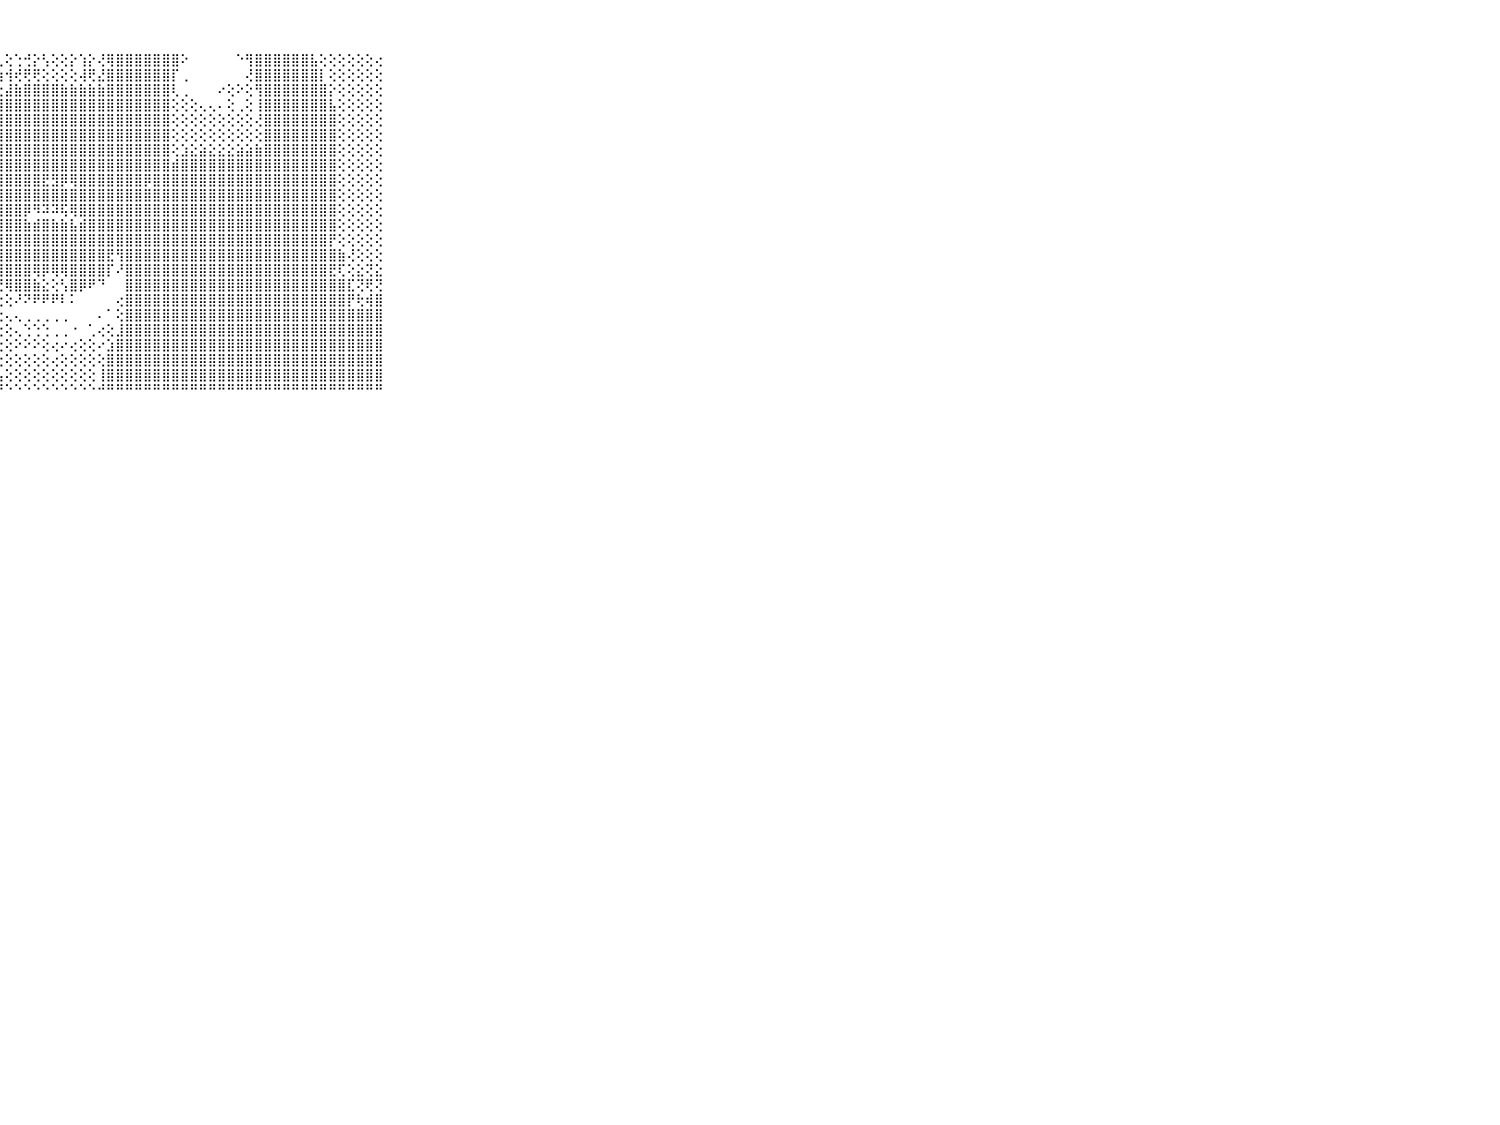

⠀⠀⠀⠀⠀⠀⠀⠀⠀⠀⠀⣿⣿⣿⣿⣿⣿⣿⣿⣿⣿⣿⣿⣿⣿⣿⢟⢇⢕⢑⢚⡕⢣⢕⢕⡕⢱⡕⢜⢿⣿⣿⣿⣿⣿⣿⣿⠕⠀⠀⠀⠀⠀⠑⢻⣿⣿⣿⣿⣿⣿⣧⢕⢕⢕⢕⢕⢕⢔⠀⠀⠀⠀⠀⠀⠀⠀⠀⠀⠀⠀
⠀⠀⠀⠀⠀⠀⠀⠀⠀⠀⠀⣿⣿⣿⣿⣿⣿⣿⣿⣿⣿⣿⣿⣿⣿⢟⡕⢰⢺⢞⢟⢟⢕⢕⢕⢕⢼⢟⣜⣿⣿⣿⣿⣿⣿⣿⡏⢀⠀⠀⠀⠀⠀⠀⢜⣿⣿⣿⣿⣿⣿⣿⡇⢕⢕⢕⢕⢕⢕⠀⠀⠀⠀⠀⠀⠀⠀⠀⠀⠀⠀
⠀⠀⠀⠀⠀⠀⠀⠀⠀⠀⠀⣿⣿⣿⣿⣿⣿⣿⣿⣿⣿⣿⣿⣿⡗⢕⢼⢕⣼⣷⣿⣿⣿⣿⣷⣷⣷⣷⣷⣿⣿⣿⣿⣿⣿⣿⢇⢀⠀⠀⠀⠔⢕⠕⢕⢻⣿⣿⣿⣿⣿⣿⣿⡕⢕⢕⢕⢕⢕⠀⠀⠀⠀⠀⠀⠀⠀⠀⠀⠀⠀
⠀⠀⠀⠀⠀⠀⠀⠀⠀⠀⠀⣿⣿⣿⣿⣿⣿⣿⣿⣿⣿⣿⣿⣿⢇⢕⢸⣿⣿⣿⣿⣿⣿⣿⣿⣿⣿⣿⣿⣿⣿⣿⣿⣿⣿⣿⢕⢕⢕⢄⢄⠄⢕⢀⢕⢸⣿⣿⣿⣿⣿⣿⣿⣧⢕⢕⢕⢕⢕⠀⠀⠀⠀⠀⠀⠀⠀⠀⠀⠀⠀
⠀⠀⠀⠀⠀⠀⠀⠀⠀⠀⠀⣿⣿⣿⣿⣿⣿⣿⣿⣿⣿⣿⣿⣿⢕⢕⣾⣿⣿⣿⣿⣿⣿⣿⣿⣿⣿⣿⣿⣿⣿⣿⣿⣿⣿⣿⢕⢕⢕⢕⢕⢕⢕⢕⢕⢜⣿⣿⣿⣿⣿⣿⣿⣿⢕⢕⢕⢕⢕⠀⠀⠀⠀⠀⠀⠀⠀⠀⠀⠀⠀
⠀⠀⠀⠀⠀⠀⠀⠀⠀⠀⠀⣿⣿⣿⣿⣿⣿⣿⣿⣿⣿⣿⣿⣿⢕⢕⣿⣿⣿⣿⣿⣿⣿⣿⣿⣿⣿⣿⣿⣿⣿⣿⣿⣿⣿⣿⢕⢕⢕⢕⢕⢕⢕⢕⢕⢕⣿⣿⣿⣿⣿⣿⣿⣿⢕⢕⢕⢕⢕⠀⠀⠀⠀⠀⠀⠀⠀⠀⠀⠀⠀
⠀⠀⠀⠀⠀⠀⠀⠀⠀⠀⠀⣿⣿⣿⣿⣿⣿⣿⣿⣿⣿⣿⣿⣿⡕⢱⣿⣿⣿⣿⣿⣿⣿⣿⣿⣿⣿⣿⣿⣿⣿⣿⣿⣿⣿⣿⢕⣱⣕⣵⣕⣕⣕⣵⣵⣷⣿⣿⣿⣿⣿⣿⣿⣿⢕⢕⢕⢕⢕⠀⠀⠀⠀⠀⠀⠀⠀⠀⠀⠀⠀
⠀⠀⠀⠀⠀⠀⠀⠀⠀⠀⠀⣿⣿⣿⣿⣿⣿⣿⣿⣿⣿⣿⣿⣿⣧⣸⣿⣿⣿⣿⣿⣿⣿⣿⣿⣿⣿⣿⣿⣿⣿⣿⣿⣿⣿⣿⣾⣿⣿⣿⣿⣿⣿⣿⣿⣿⣿⣿⣿⣿⣿⣿⣿⣿⢕⢕⢕⢕⢕⠀⠀⠀⠀⠀⠀⠀⠀⠀⠀⠀⠀
⠀⠀⠀⠀⠀⠀⠀⠀⠀⠀⠀⣿⣿⣿⣿⣿⣿⣿⣿⣿⣿⣿⣿⣿⣾⣿⣿⣿⣿⣿⣿⣿⣟⣻⡿⢿⣿⣿⣿⣿⣿⣿⣿⡿⣿⣿⣿⣿⣿⣿⣿⣿⣿⣿⣿⣿⣿⣿⣿⣿⣿⣿⣿⣿⢕⢕⢕⢕⢕⠀⠀⠀⠀⠀⠀⠀⠀⠀⠀⠀⠀
⠀⠀⠀⠀⠀⠀⠀⠀⠀⠀⠀⣿⣿⣿⣿⣿⣿⣿⣿⣿⣿⣿⣿⣿⣿⣿⣿⣿⣿⣿⣿⣿⣿⣿⣿⣿⣿⣿⣿⣿⣿⣿⣿⣿⣿⣿⣿⣿⣿⣿⣿⣿⣿⣿⣿⣿⣿⣿⣿⣿⣿⣿⣿⣿⢕⢕⢕⢕⢕⠀⠀⠀⠀⠀⠀⠀⠀⠀⠀⠀⠀
⠀⠀⠀⠀⠀⠀⠀⠀⠀⠀⠀⣿⣿⣿⣿⣿⣿⣿⣿⣿⣿⣿⣿⣿⣿⣿⣿⣿⣿⣿⡿⠻⠽⠽⢯⢿⣿⣿⣿⣿⣿⣿⣿⣿⣿⣿⣿⣿⣿⣿⣿⣿⣿⣿⣿⣿⣿⣿⣿⣿⣿⣿⣿⣿⢕⢕⢕⢕⢕⠀⠀⠀⠀⠀⠀⠀⠀⠀⠀⠀⠀
⠀⠀⠀⠀⠀⠀⠀⠀⠀⠀⠀⣿⣿⣿⣿⣿⣿⣿⣿⣿⣿⣿⣿⣿⣿⣿⣿⣿⣿⣿⣷⣾⣿⣷⣷⣧⣾⣿⣿⣿⣿⣿⣿⣿⣿⣿⣿⣿⣿⣿⣿⣿⣿⣿⣿⣿⣿⣿⣿⣿⣿⣿⣿⣿⢕⢕⢕⢕⢕⠀⠀⠀⠀⠀⠀⠀⠀⠀⠀⠀⠀
⠀⠀⠀⠀⠀⠀⠀⠀⠀⠀⠀⣿⣿⣿⣿⣿⣿⣿⣿⣿⣿⣿⣿⣿⣿⣿⣿⣿⣿⣿⣿⣿⣿⣿⣿⣿⣿⣿⣿⣿⣿⣿⣿⣿⣿⣿⣿⣿⣿⣿⣿⣿⣿⣿⣿⣿⣿⣿⣿⣿⣿⣿⣿⡟⢕⢕⢕⢕⢕⠀⠀⠀⠀⠀⠀⠀⠀⠀⠀⠀⠀
⠀⠀⠀⠀⠀⠀⠀⠀⠀⠀⠀⣿⣿⣿⣿⣿⣿⣿⣿⣿⣿⣿⣿⣿⣿⣿⡿⣿⣿⣿⣿⣿⣿⣿⣿⣿⣿⣿⣿⣟⢻⣿⣿⣿⣿⣿⣿⣿⣿⣿⣿⣿⣿⣿⣿⣿⣿⣿⣿⣿⣿⣿⣿⣿⣷⢜⢕⢕⢕⠀⠀⠀⠀⠀⠀⠀⠀⠀⠀⠀⠀
⠀⠀⠀⠀⠀⠀⠀⠀⠀⠀⠀⣿⣿⣿⣿⣿⣿⣿⣿⣿⣿⣿⣿⣿⣿⡟⢕⣿⣿⣿⣿⢿⡿⢿⢿⣿⣿⣿⣿⡏⠜⣿⣿⣿⣿⣿⣿⣿⣿⣿⣿⣿⣿⣿⣿⣿⣿⣿⣿⣿⣿⣿⣿⣟⢏⢕⣕⢝⣕⠀⠀⠀⠀⠀⠀⠀⠀⠀⠀⠀⠀
⠀⠀⠀⠀⠀⠀⠀⠀⠀⠀⠀⣿⣿⣿⣿⣿⣿⣿⣿⣿⣿⣿⣿⣿⣿⢕⢕⢝⢿⣿⣿⣷⣕⢕⢣⣿⡿⠟⠙⠀⠀⣿⣿⣿⣿⣿⣿⣿⣿⣿⣿⣿⣿⣿⣿⣿⣿⣿⣿⣿⣿⣿⣿⣿⣿⣏⢝⢟⢝⠀⠀⠀⠀⠀⠀⠀⠀⠀⠀⠀⠀
⠀⠀⠀⠀⠀⠀⠀⠀⠀⠀⠀⣿⣿⣿⣿⣿⣿⣿⣿⣿⣿⣿⣿⣿⡟⠕⢕⢕⢕⠜⠝⠟⠟⠟⠇⠅⠀⠀⠀⠀⢔⣿⣿⣿⣿⣿⣿⣿⣿⣿⣿⣿⣿⣿⣿⣿⣿⣿⣿⣿⣿⣿⣿⣿⣿⡟⢗⢾⣿⠀⠀⠀⠀⠀⠀⠀⠀⠀⠀⠀⠀
⠀⠀⠀⠀⠀⠀⠀⠀⠀⠀⠀⣿⣿⣿⣿⣿⣿⣿⣿⣿⣿⣿⣿⣿⣇⢔⢅⢕⢄⢄⢀⢀⢀⢀⢀⠀⠀⠀⠄⠁⢕⣿⣿⣿⣿⣿⣿⣿⣿⣿⣿⣿⣿⣿⣿⣿⣿⣿⣿⣿⣿⣿⣿⣿⣿⣿⣿⣿⣿⠀⠀⠀⠀⠀⠀⠀⠀⠀⠀⠀⠀
⠀⠀⠀⠀⠀⠀⠀⠀⠀⠀⠀⣿⣿⣿⣿⣿⣿⣿⣿⣿⣿⣿⣿⣿⣿⡕⢕⢕⢕⢄⢑⢑⢑⢀⢀⠐⠀⢁⢔⢕⣸⣿⣿⣿⣿⣿⣿⣿⣿⣿⣿⣿⣿⣿⣿⣿⣿⣿⣿⣿⣿⣿⣿⣿⣿⣿⣿⣿⣿⠀⠀⠀⠀⠀⠀⠀⠀⠀⠀⠀⠀
⠀⠀⠀⠀⠀⠀⠀⠀⠀⠀⠀⣿⣿⣿⣿⣿⣿⣿⣿⣿⣿⣿⣿⣿⣿⣇⢕⢕⢕⠕⠕⠕⢕⢔⠔⢔⢕⢕⠔⣱⣿⣿⣿⣿⣿⣿⣿⣿⣿⣿⣿⣿⣿⣿⣿⣿⣿⣿⣿⣿⣿⣿⣿⣿⣿⣿⣿⣿⣿⠀⠀⠀⠀⠀⠀⠀⠀⠀⠀⠀⠀
⠀⠀⠀⠀⠀⠀⠀⠀⠀⠀⠀⣿⣿⣿⣿⣿⣿⣿⣿⣿⣿⣿⣿⣿⣿⣿⣇⢕⢕⢕⢕⢕⢕⢔⢕⢕⢕⢕⢕⣿⣿⣿⣿⣿⣿⣿⣿⣿⣿⣿⣿⣿⣿⣿⣿⣿⣿⣿⣿⣿⣿⣿⣿⣿⣿⣿⣿⣿⣿⠀⠀⠀⠀⠀⠀⠀⠀⠀⠀⠀⠀
⠀⠀⠀⠀⠀⠀⠀⠀⠀⠀⠀⣿⣿⣿⣿⣿⣿⣿⣿⣿⣿⣿⣿⣿⣿⣿⣿⣧⢕⢕⢕⢕⢕⢕⢕⢕⢕⢕⢸⣿⣿⣿⣿⣿⣿⣿⣿⣿⣿⣿⣿⣿⣿⣿⣿⣿⣿⣿⣿⣿⣿⣿⣿⣿⣿⣿⣿⣿⣿⠀⠀⠀⠀⠀⠀⠀⠀⠀⠀⠀⠀
⠀⠀⠀⠀⠀⠀⠀⠀⠀⠀⠀⠛⠛⠛⠛⠛⠛⠛⠛⠛⠛⠛⠛⠛⠛⠛⠛⠛⠑⠑⠑⠑⠑⠑⠑⠑⠑⠑⠚⠛⠛⠛⠛⠛⠛⠛⠛⠛⠛⠛⠛⠛⠛⠛⠛⠛⠛⠛⠛⠛⠛⠛⠛⠛⠛⠛⠛⠛⠛⠀⠀⠀⠀⠀⠀⠀⠀⠀⠀⠀⠀